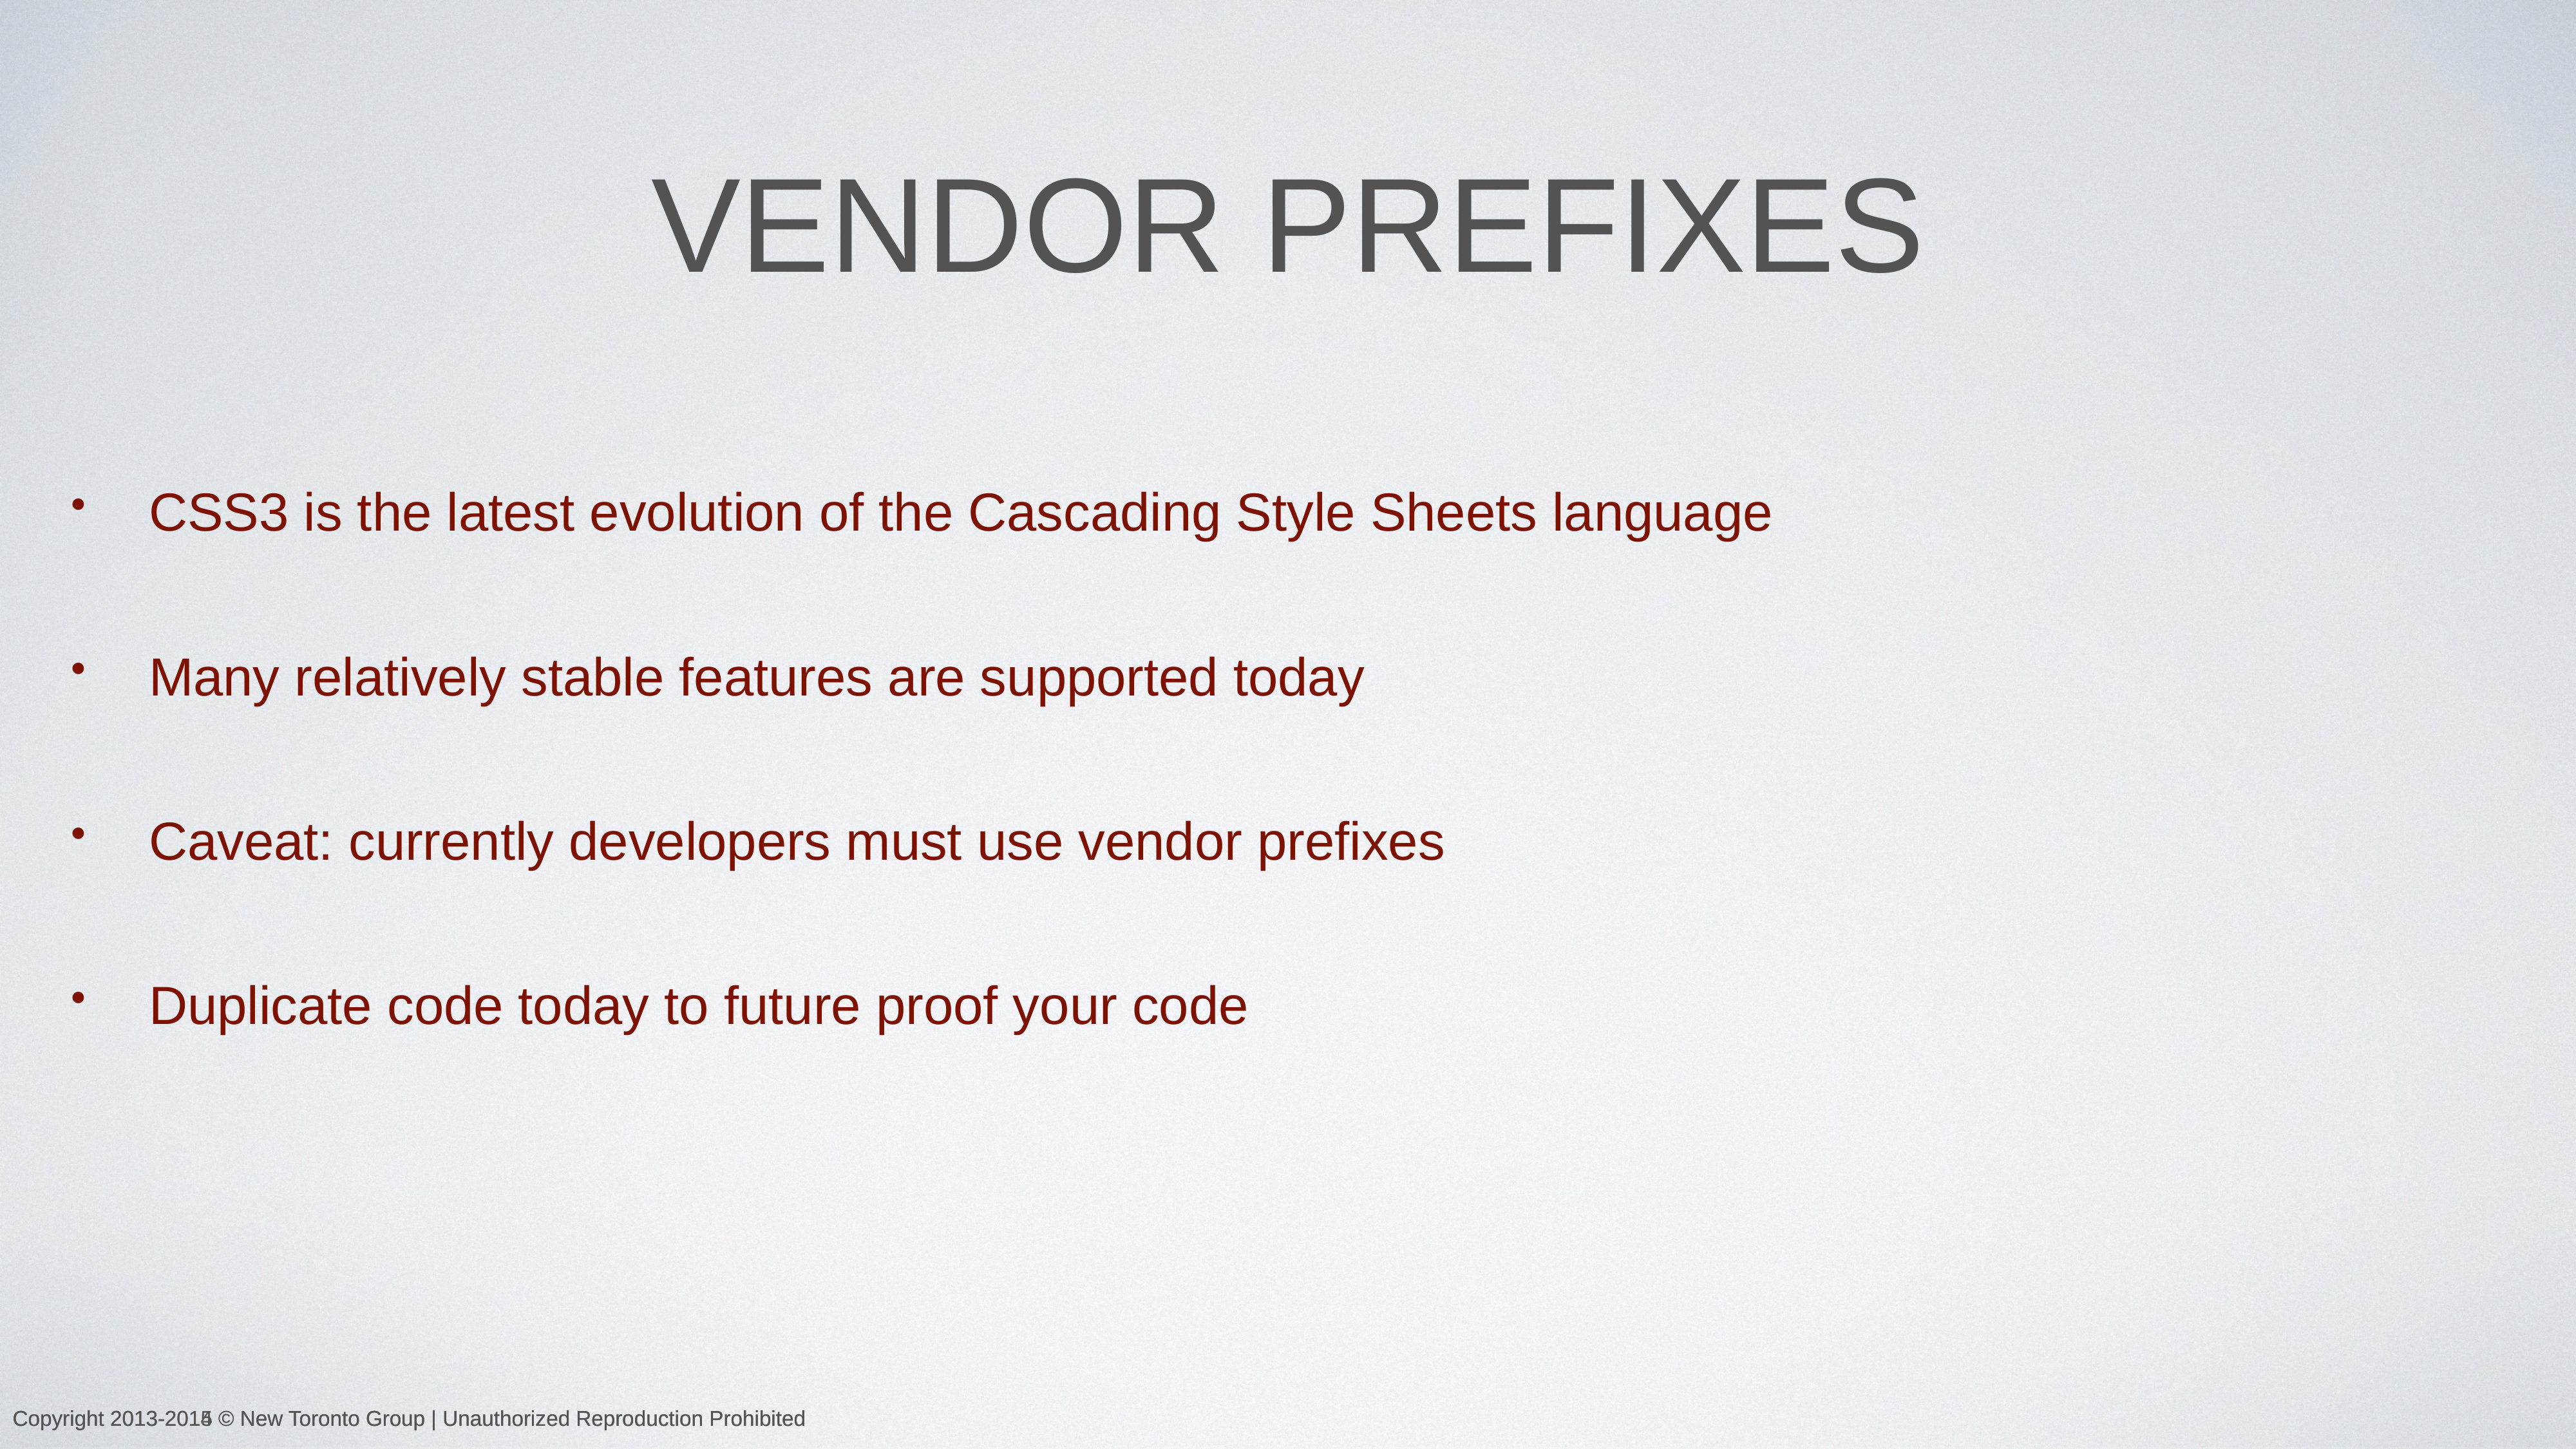

# Vendor Prefixes
CSS3 is the latest evolution of the Cascading Style Sheets language
Many relatively stable features are supported today
Caveat: currently developers must use vendor prefixes
Duplicate code today to future proof your code